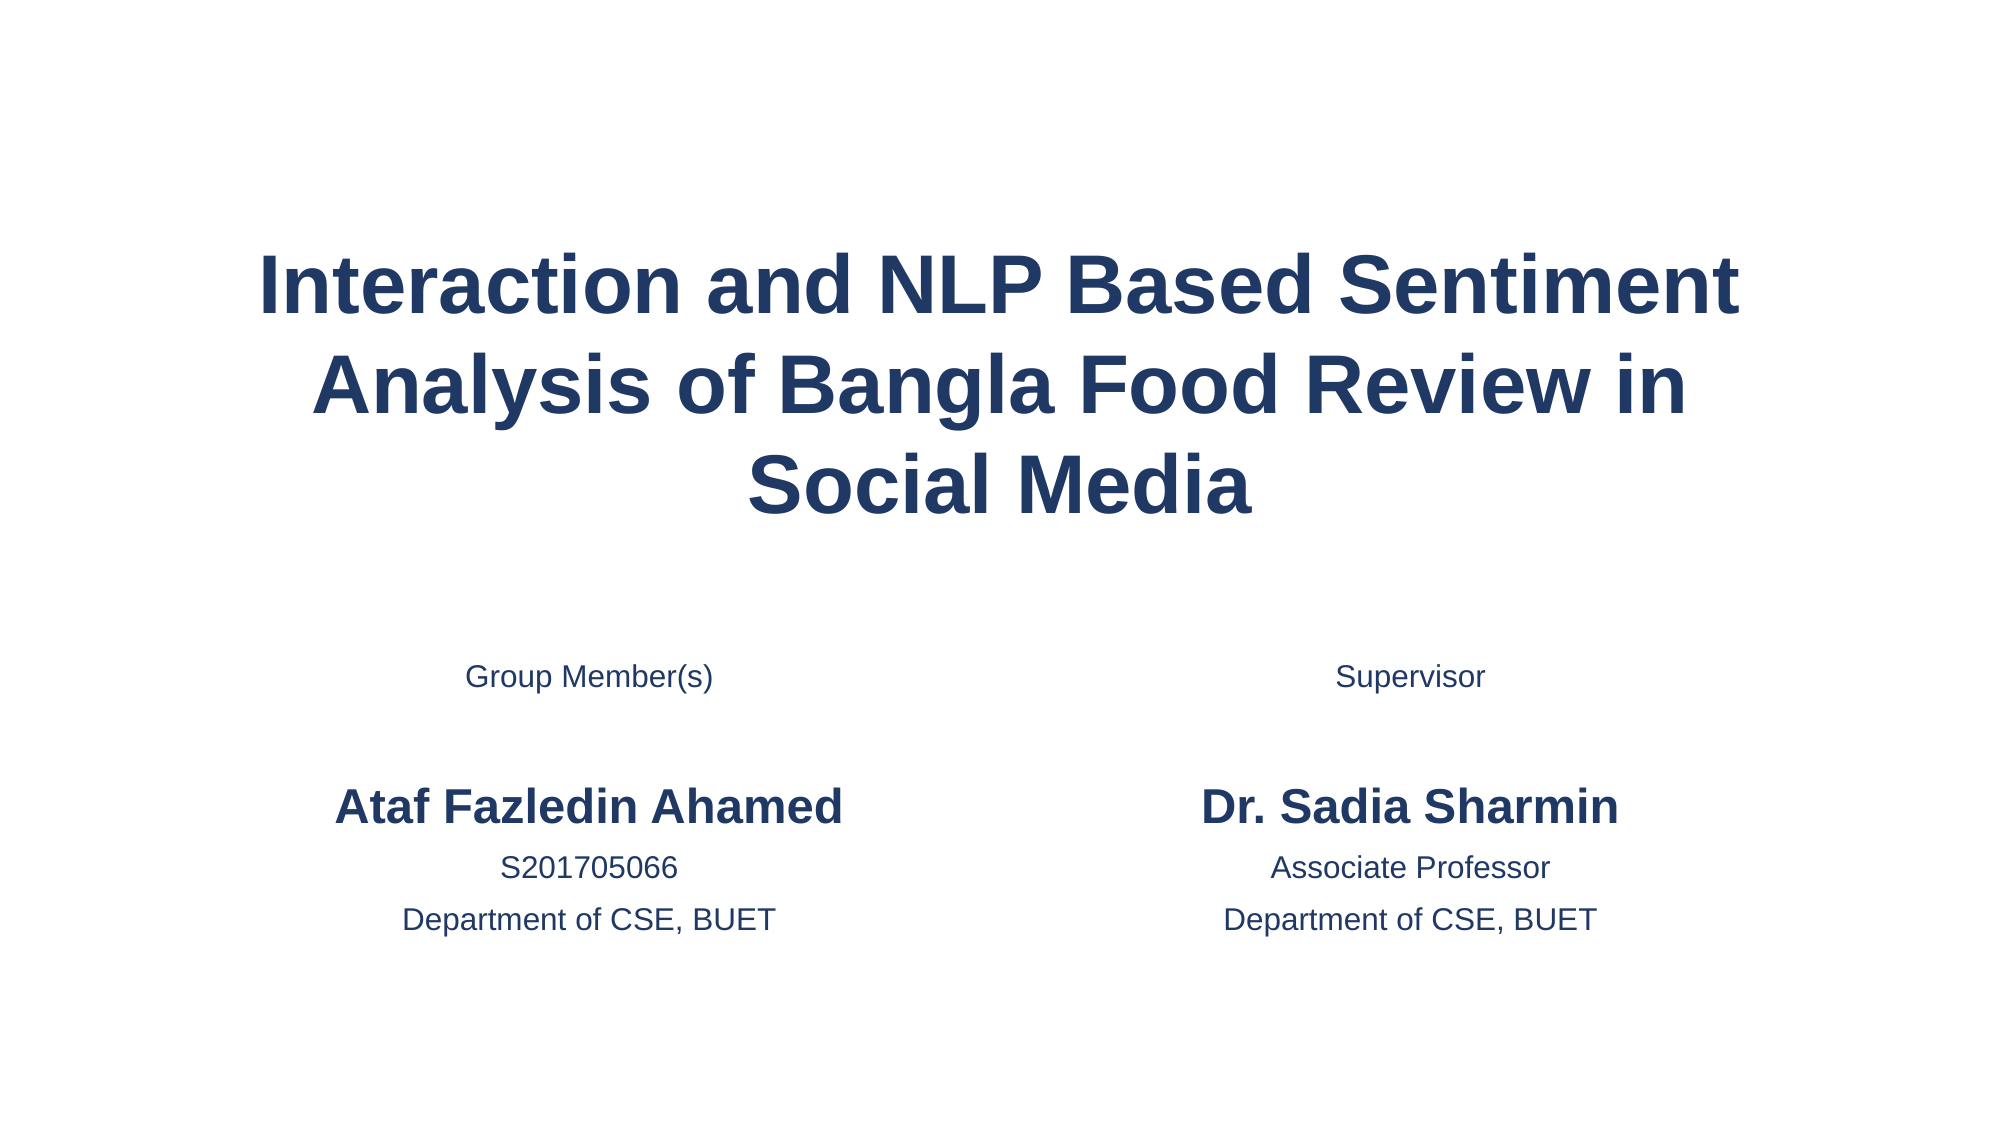

# Interaction and NLP Based Sentiment Analysis of Bangla Food Review in Social Media
Group Member(s)

Ataf Fazledin Ahamed
S201705066
Department of CSE, BUET

Supervisor

Dr. Sadia Sharmin
Associate Professor
Department of CSE, BUET